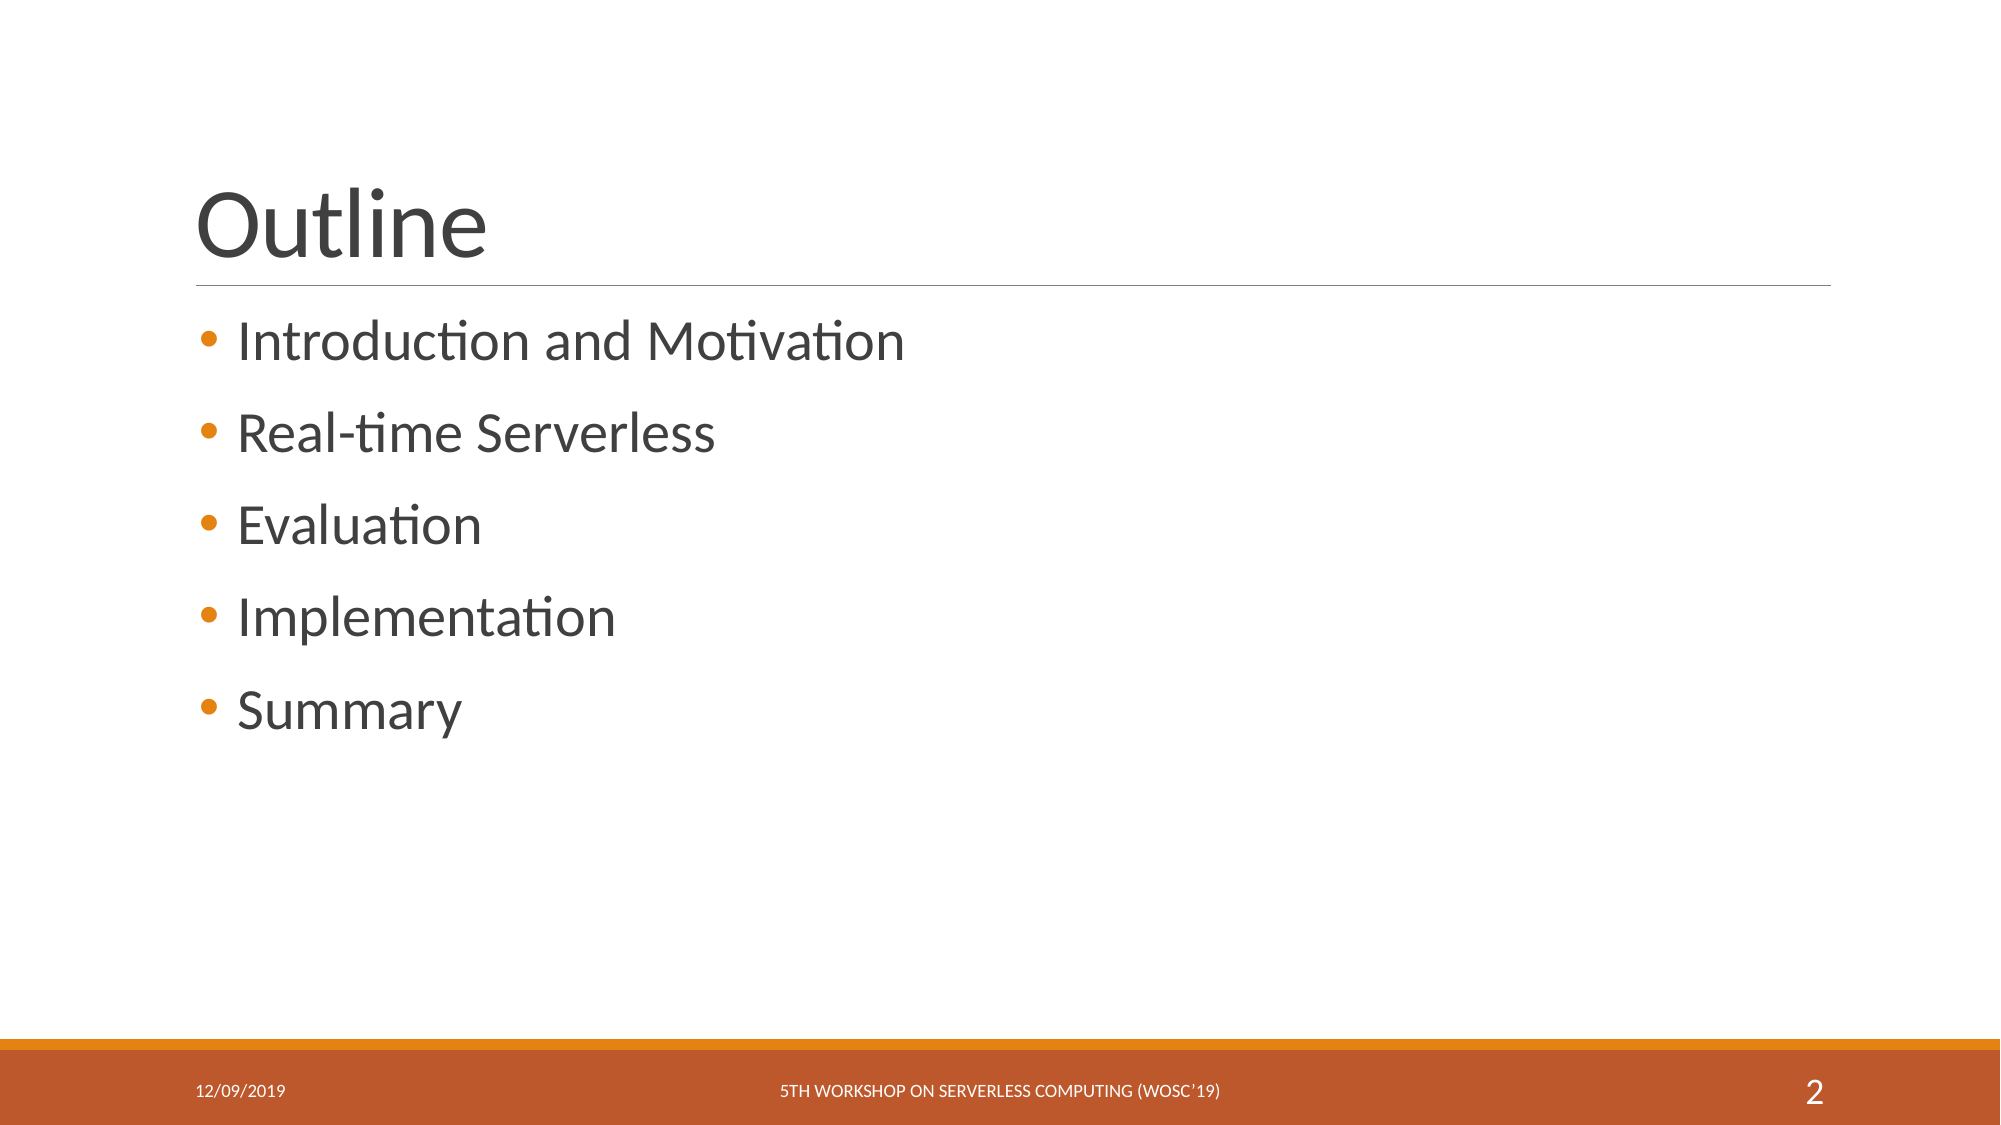

# Outline
Introduction and Motivation
Real-time Serverless
Evaluation
Implementation
Summary
12/09/2019
5th Workshop on Serverless Computing (WoSc’19)
2